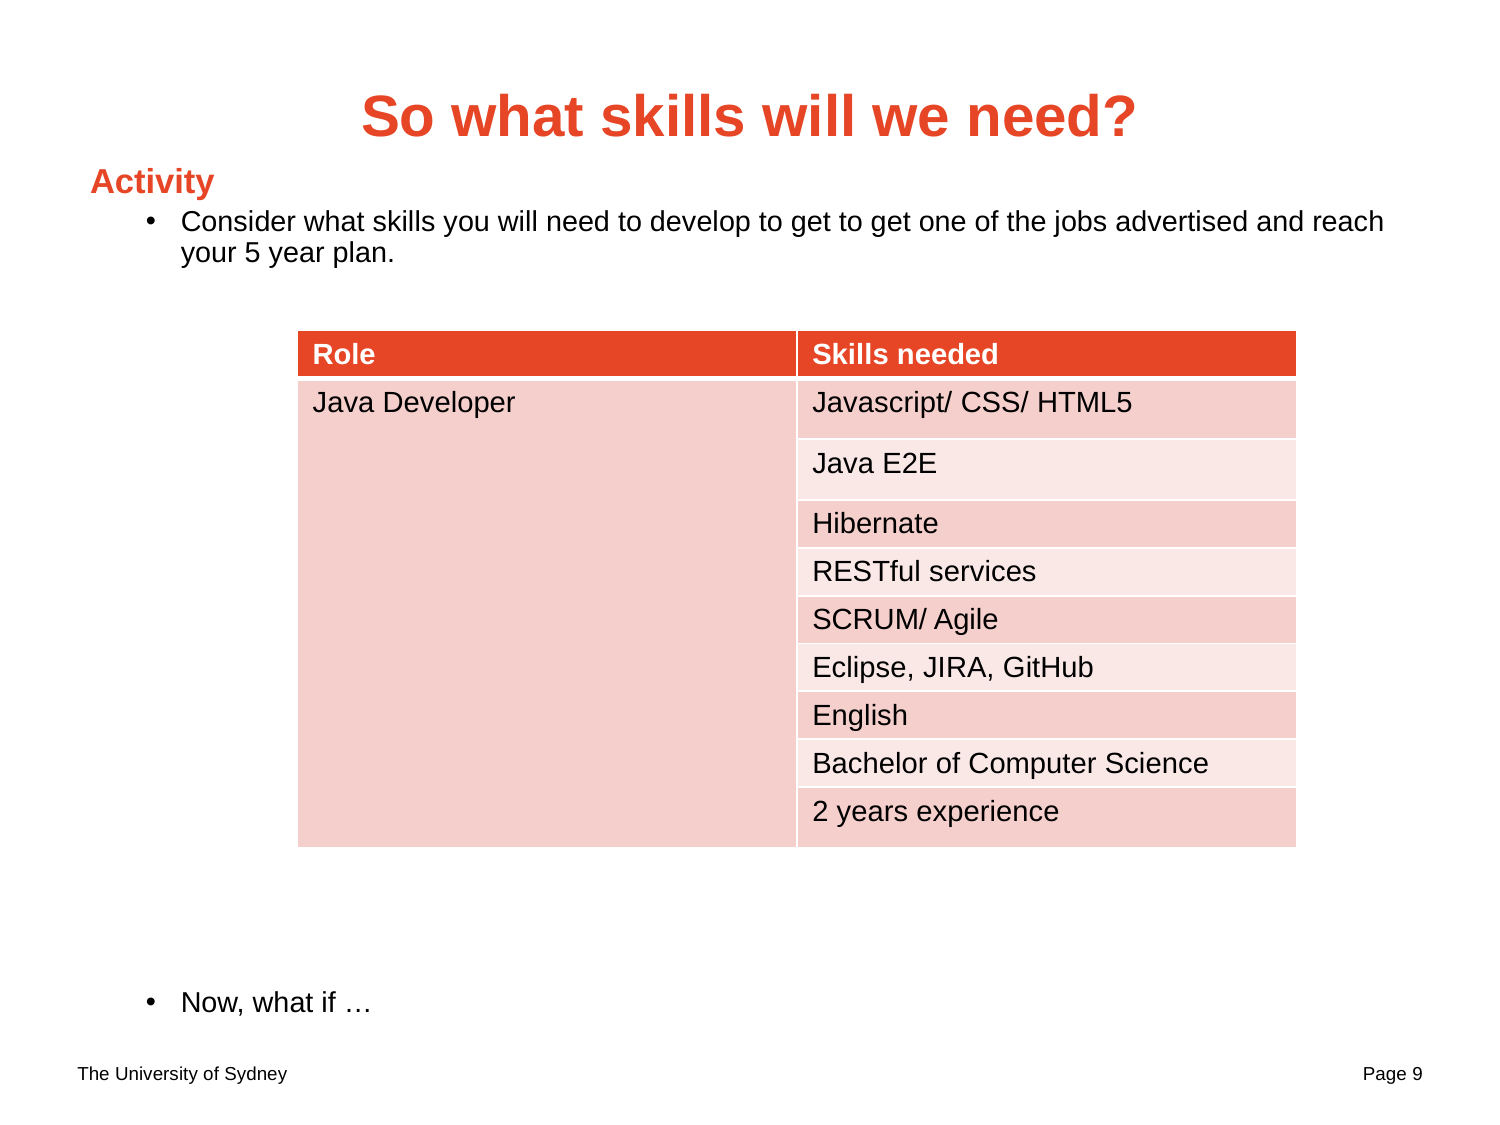

# So what skills will we need?
Activity
Consider what skills you will need to develop to get to get one of the jobs advertised and reach your 5 year plan.

Now, what if …

| Role | Skills needed |
| --- | --- |
| Java Developer | Javascript/ CSS/ HTML5 |
|  | Java E2E |
|  | Hibernate |
|  | RESTful services |
|  | SCRUM/ Agile |
|  | Eclipse, JIRA, GitHub |
|  | English |
|  | Bachelor of Computer Science |
|  | 2 years experience |